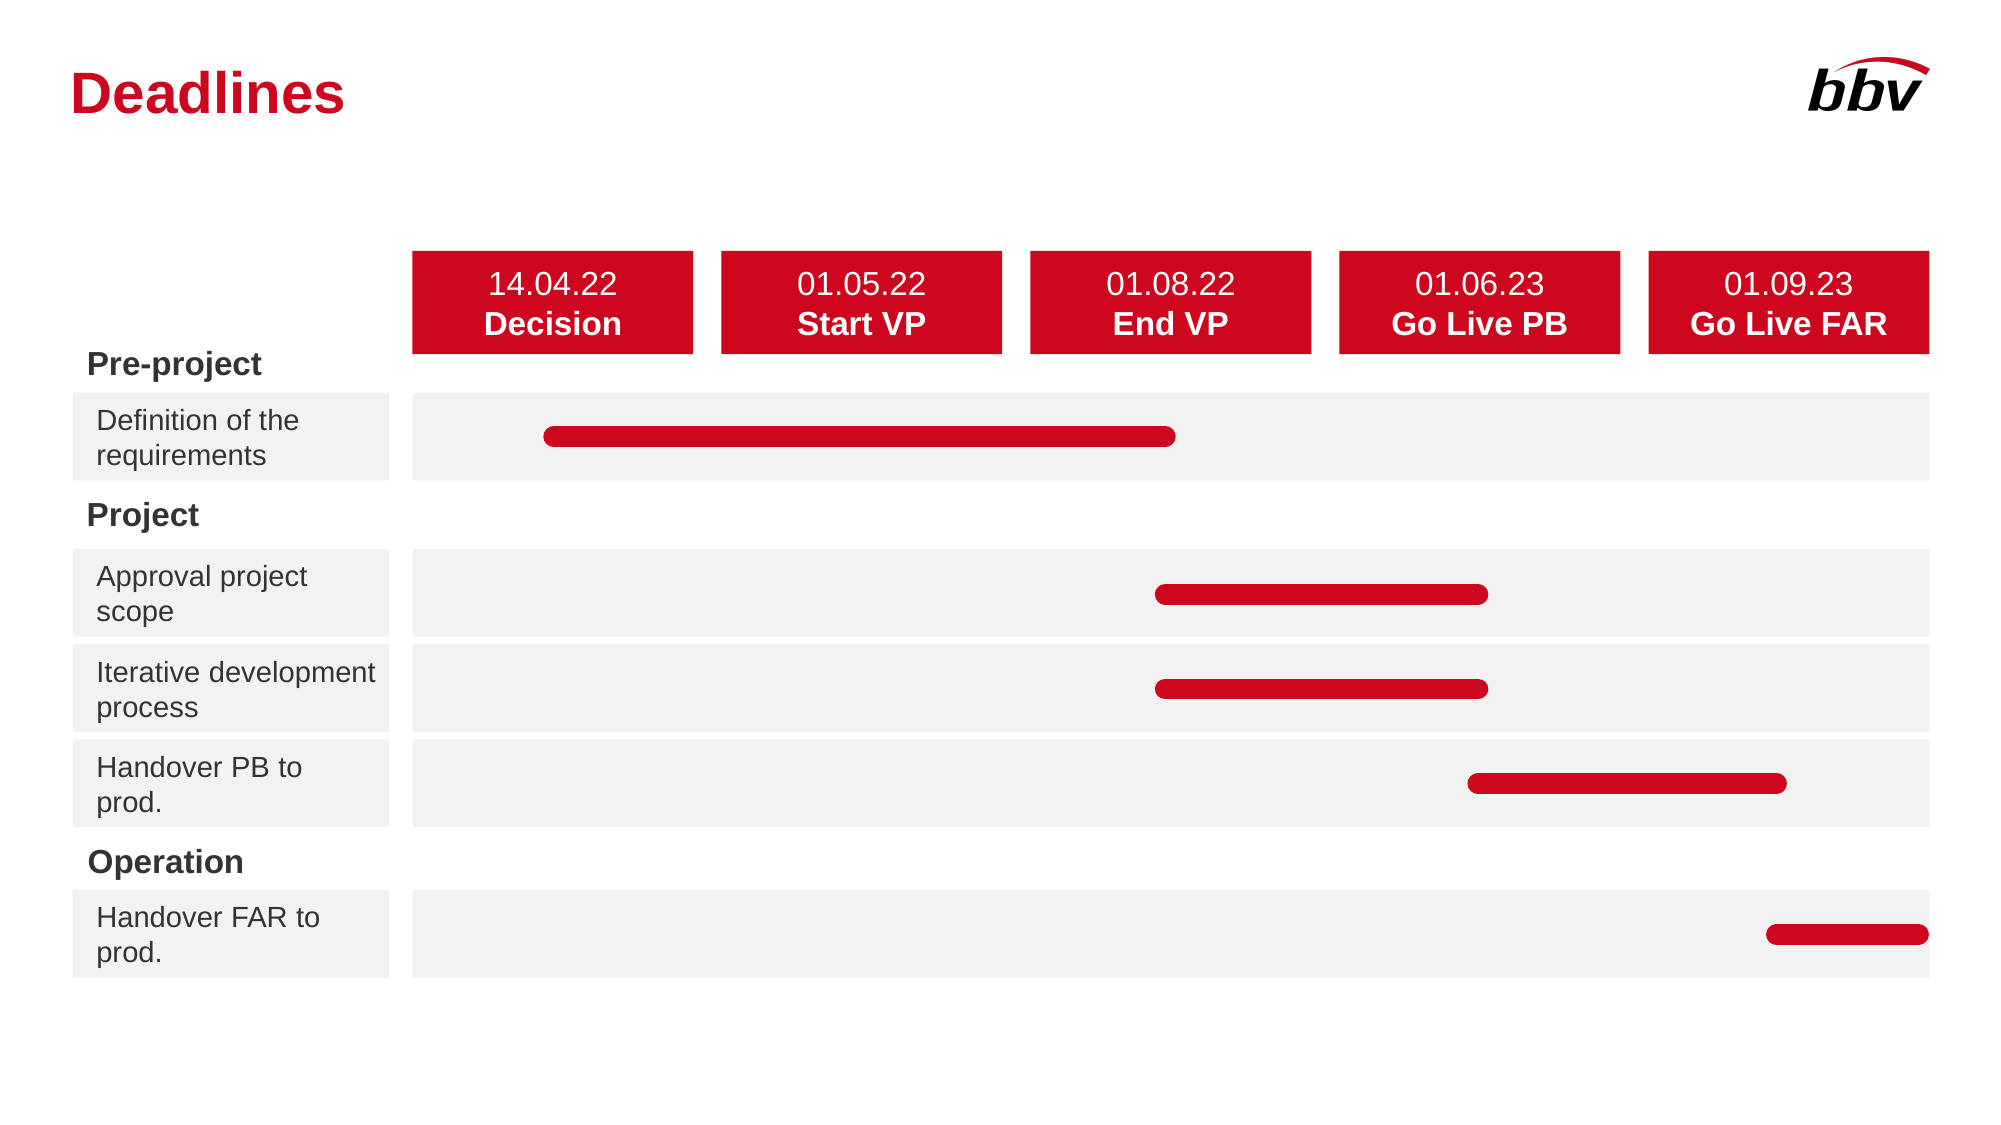

# Deadlines
14.04.22
Decision
01.05.22
Start VP
01.08.22
End VP
01.06.23
Go Live PB
01.09.23
Go Live FAR
Pre-project
Definition of the requirements

Project
Approval project scope

Iterative development process

Handover PB to
prod.

Operation
Handover FAR to prod.